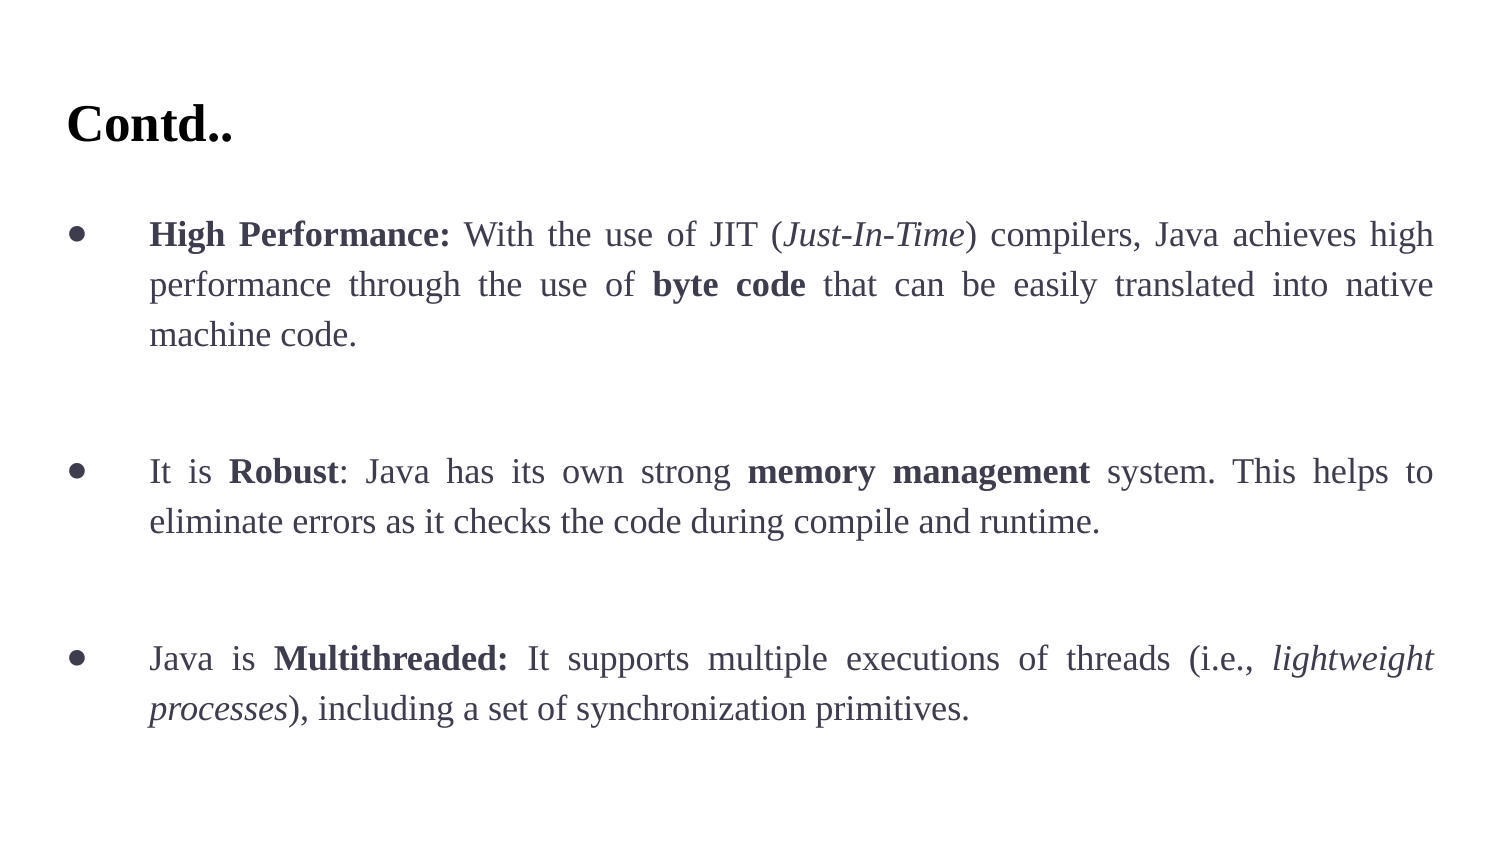

# Contd..
High Performance: With the use of JIT (Just-In-Time) compilers, Java achieves high performance through the use of byte code that can be easily translated into native machine code.

It is Robust: Java has its own strong memory management system. This helps to eliminate errors as it checks the code during compile and runtime.

Java is Multithreaded: It supports multiple executions of threads (i.e., lightweight processes), including a set of synchronization primitives.